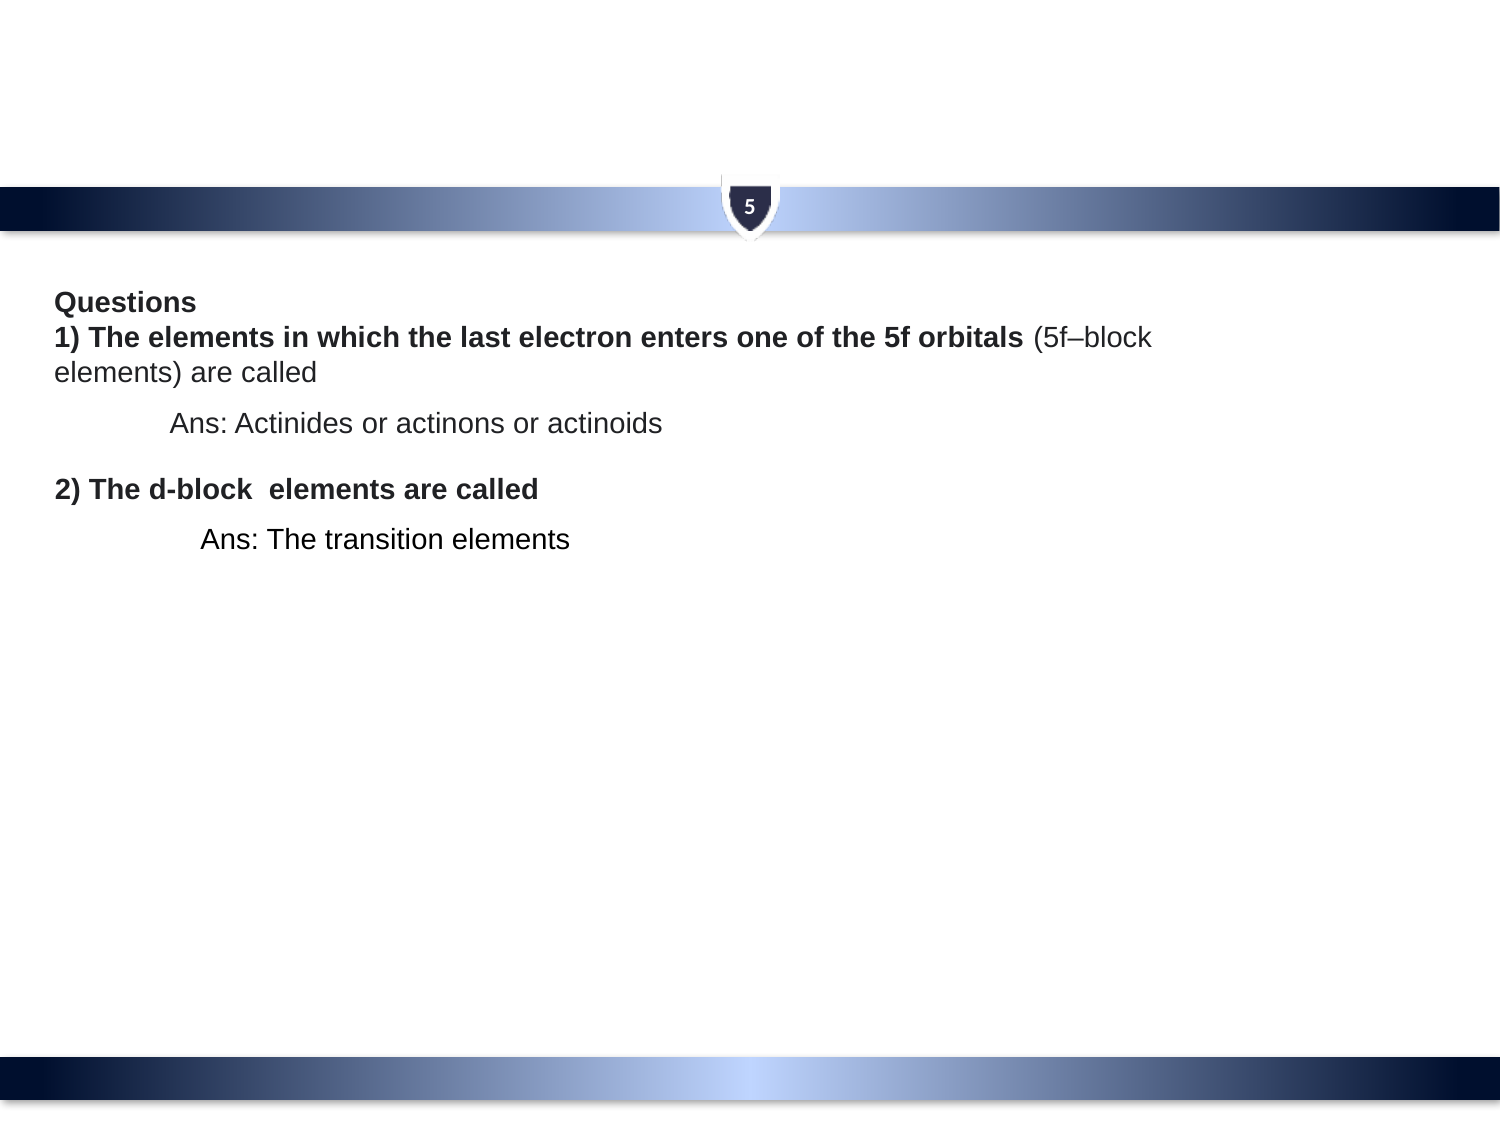

5
Questions
1) The elements in which the last electron enters one of the 5f orbitals (5f–block elements) are called
Ans: Actinides or actinons or actinoids
2) The d-block  elements are called
Ans: The transition elements